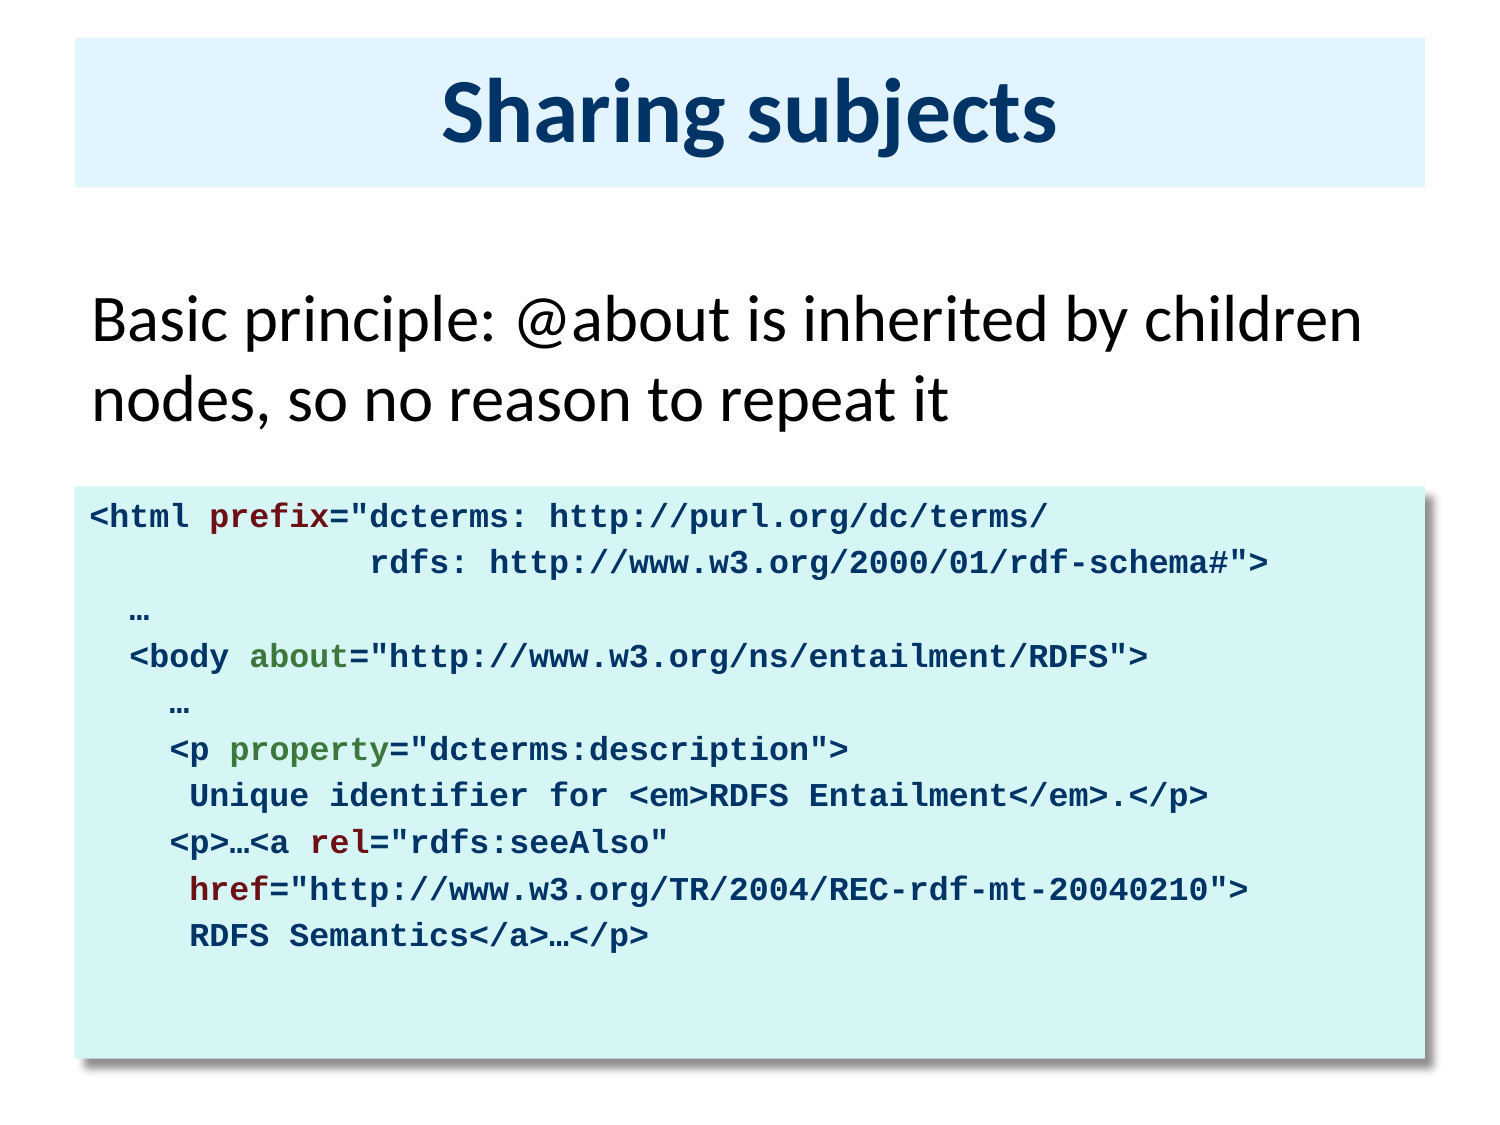

# Sharing subjects
Basic principle: @about is inherited by children nodes, so no reason to repeat it
<html prefix="dcterms: http://purl.org/dc/terms/
              rdfs: http://www.w3.org/2000/01/rdf-schema#">
  …
  <body about="http://www.w3.org/ns/entailment/RDFS">
    …
    <p property="dcterms:description">
     Unique identifier for <em>RDFS Entailment</em>.</p>
    <p>…<a rel="rdfs:seeAlso"
     href="http://www.w3.org/TR/2004/REC-rdf-mt-20040210">
     RDFS Semantics</a>…</p>